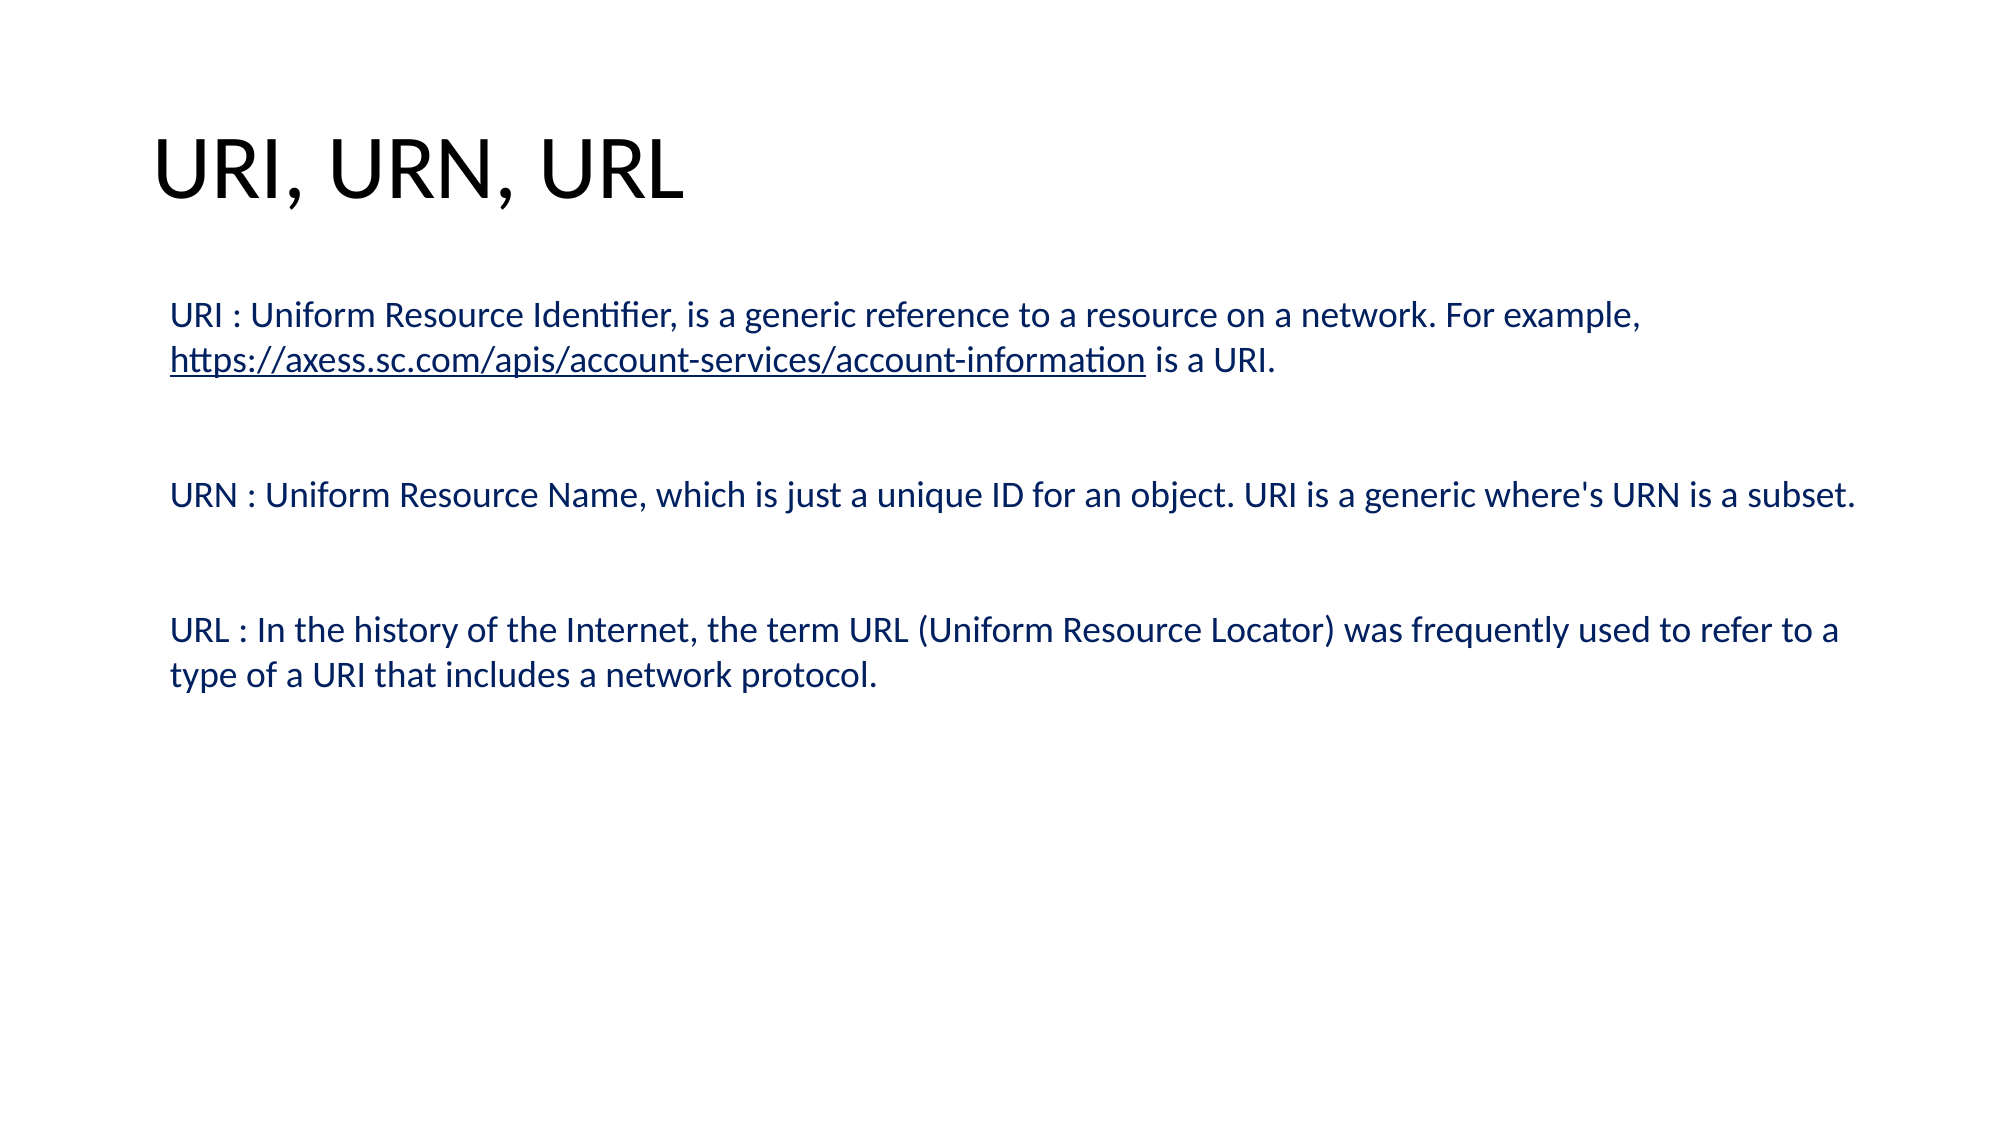

# URI, URN, URL
URI : Uniform Resource Identifier, is a generic reference to a resource on a network. For example, https://axess.sc.com/apis/account-services/account-information is a URI.

URN : Uniform Resource Name, which is just a unique ID for an object. URI is a generic where's URN is a subset.

URL : In the history of the Internet, the term URL (Uniform Resource Locator) was frequently used to refer to a type of a URI that includes a network protocol.